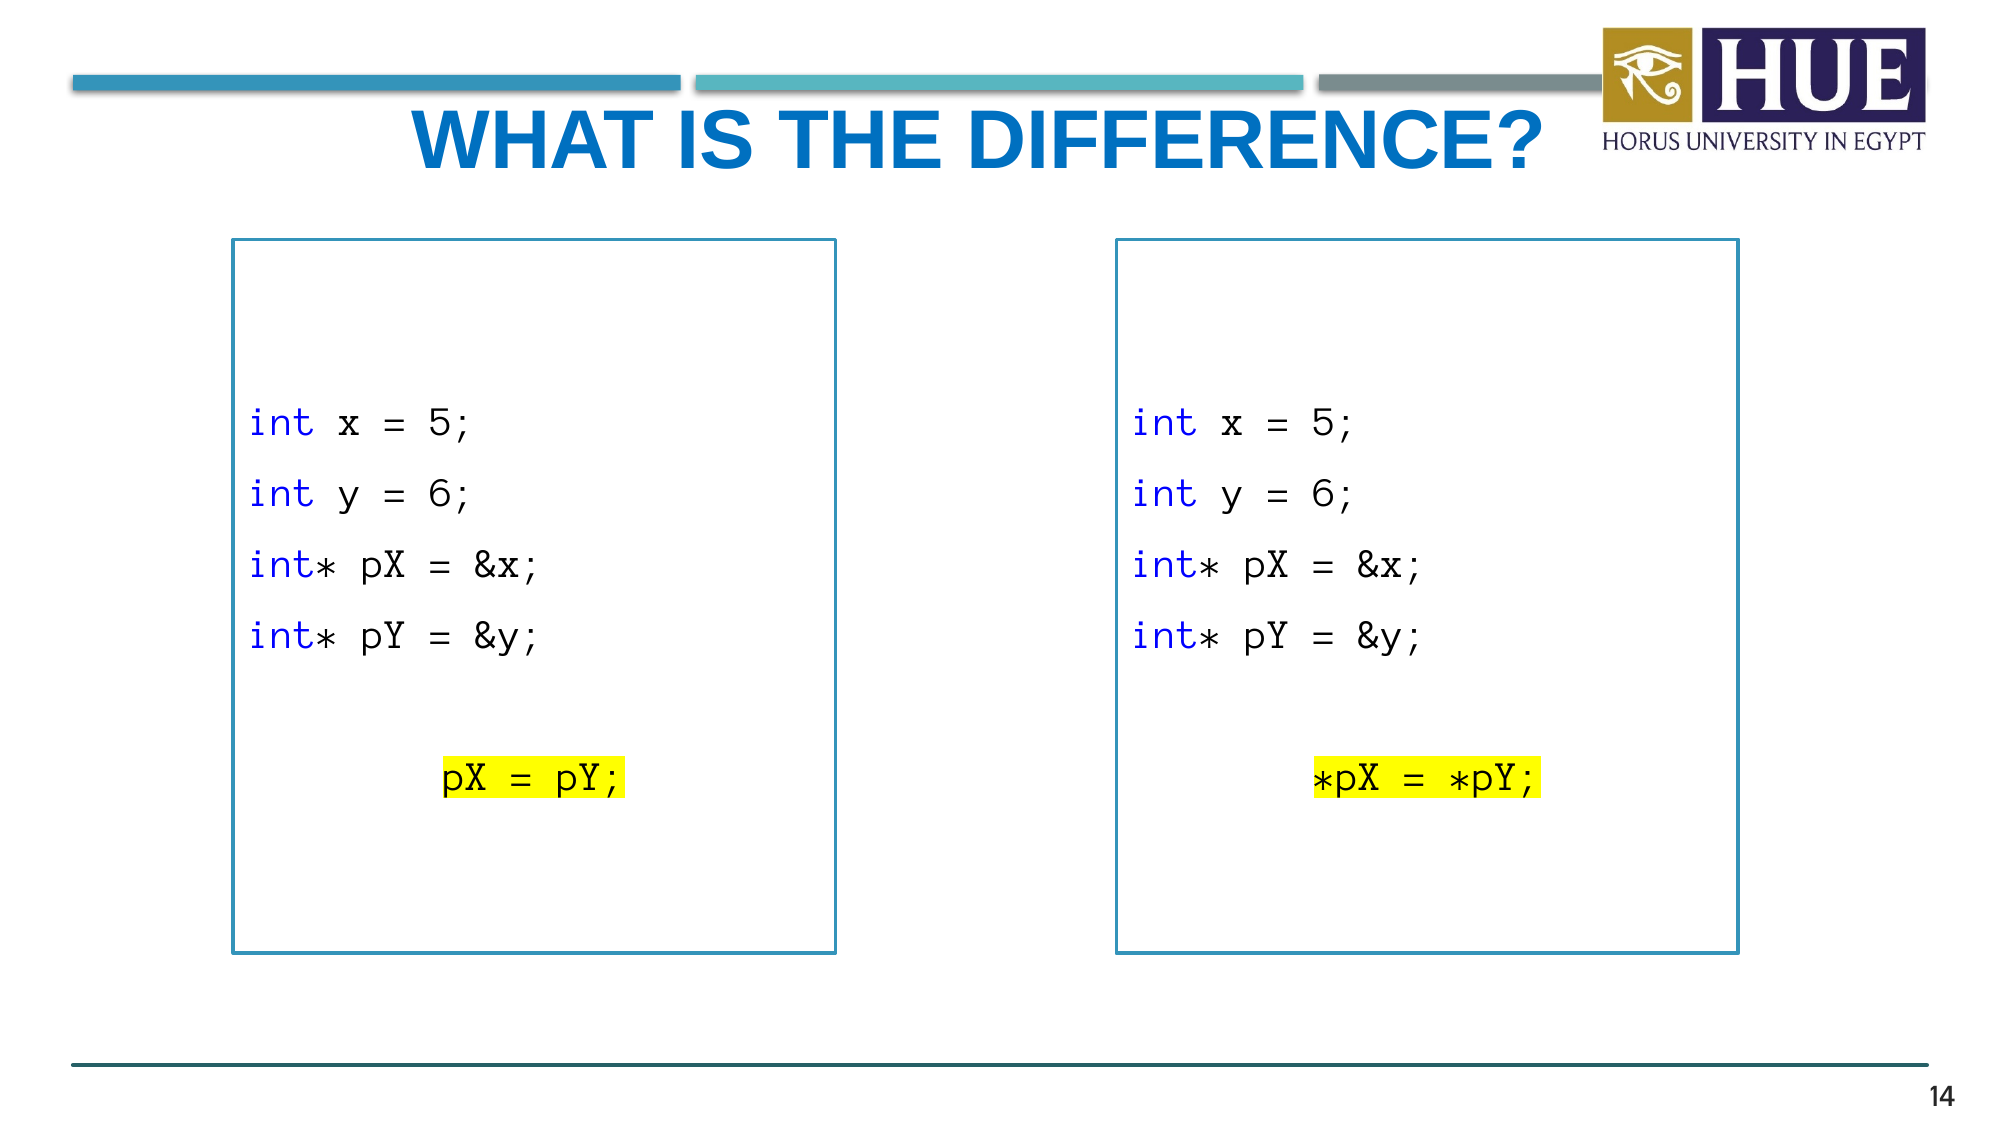

What is the difference?
int x = 5;
int y = 6;
int* pX = &x;
int* pY = &y;

pX = pY;
int x = 5;
int y = 6;
int* pX = &x;
int* pY = &y;

*pX = *pY;
14